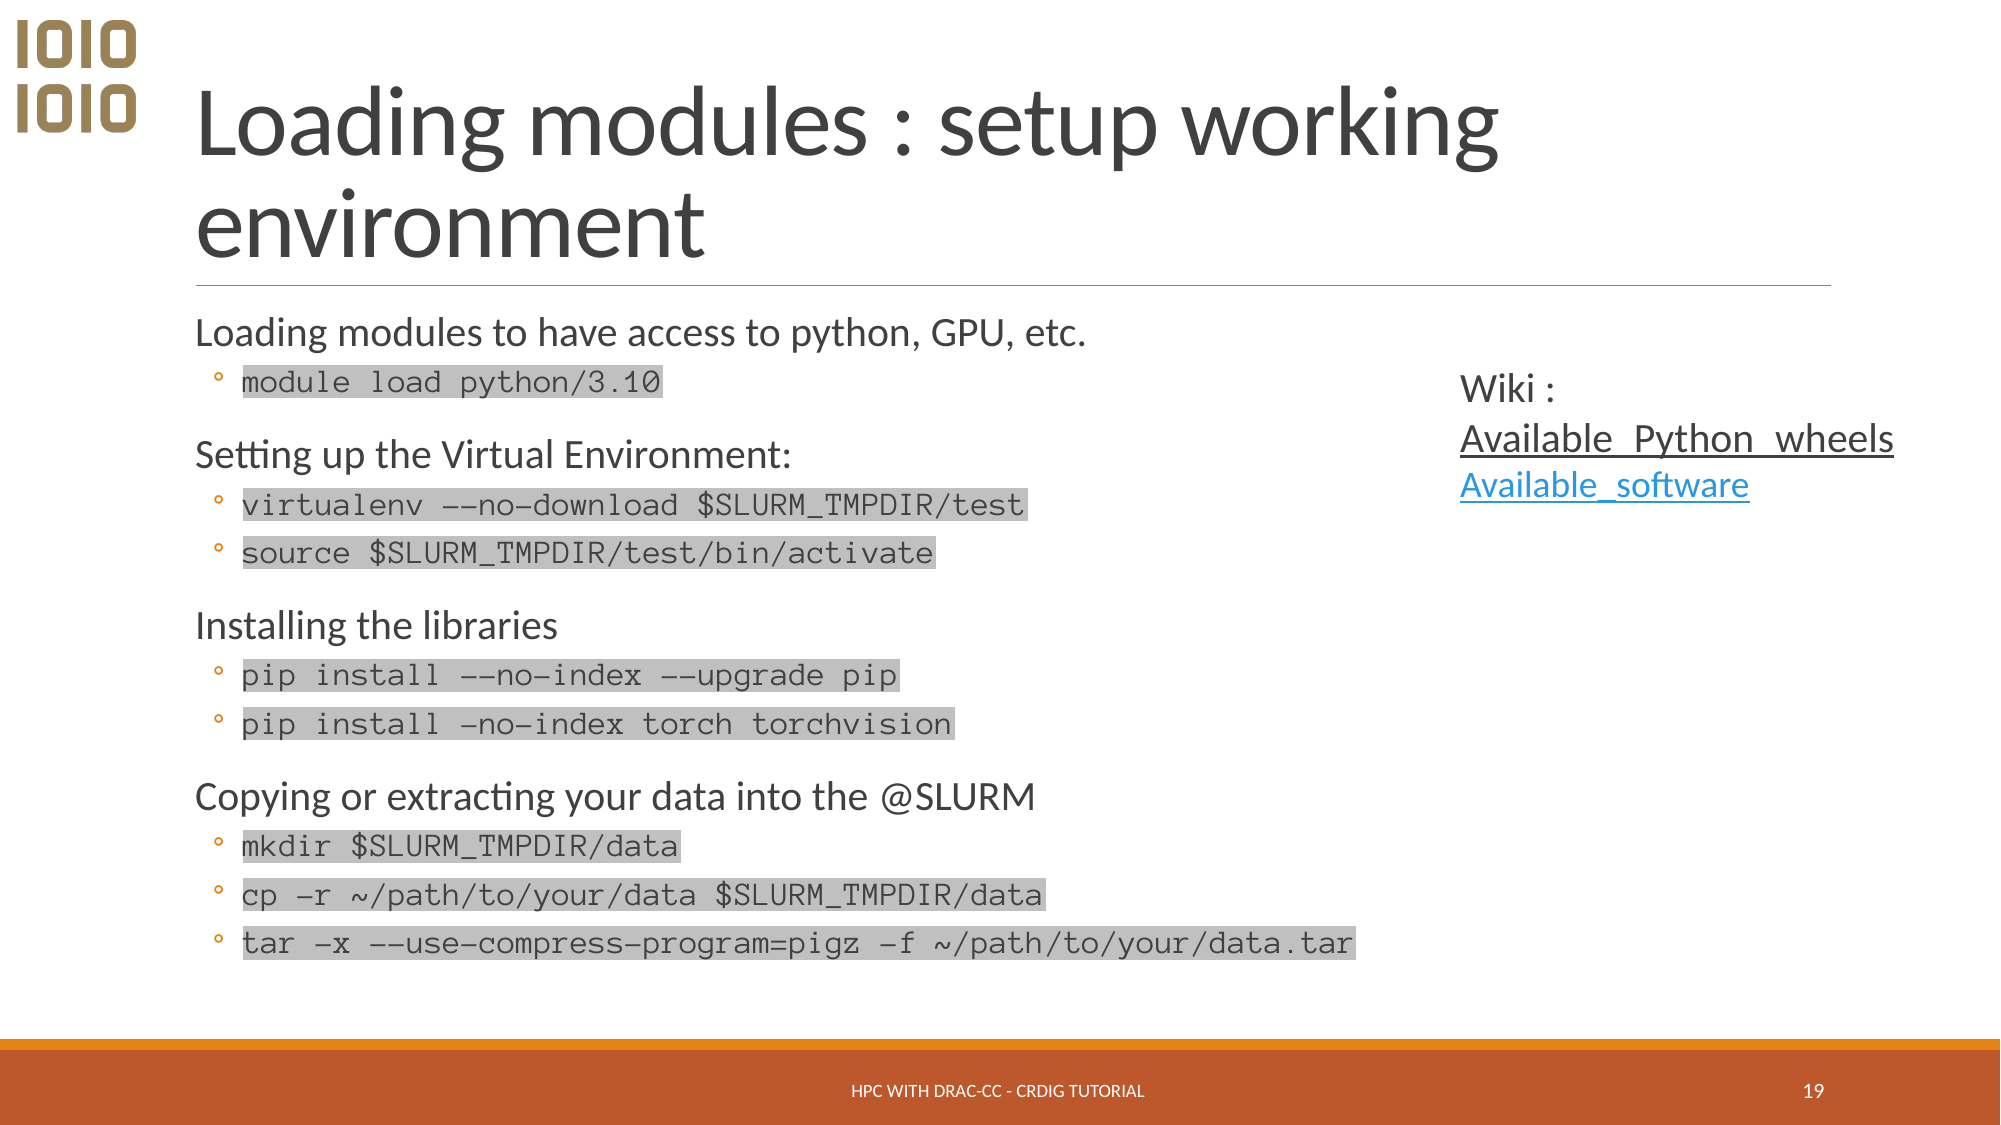

# Loading modules : setup working environment
Loading modules to have access to python, GPU, etc.
module load python/3.10
Setting up the Virtual Environment:
virtualenv --no-download $SLURM_TMPDIR/test
source $SLURM_TMPDIR/test/bin/activate
Installing the libraries
pip install --no-index --upgrade pip
pip install –no-index torch torchvision
Copying or extracting your data into the @SLURM
mkdir $SLURM_TMPDIR/data
cp -r ~/path/to/your/data $SLURM_TMPDIR/data
tar -x --use-compress-program=pigz -f ~/path/to/your/data.tar

Wiki : Available_Python_wheels
Available_software
HPC with DRAC-CC - CRDIG Tutorial
19